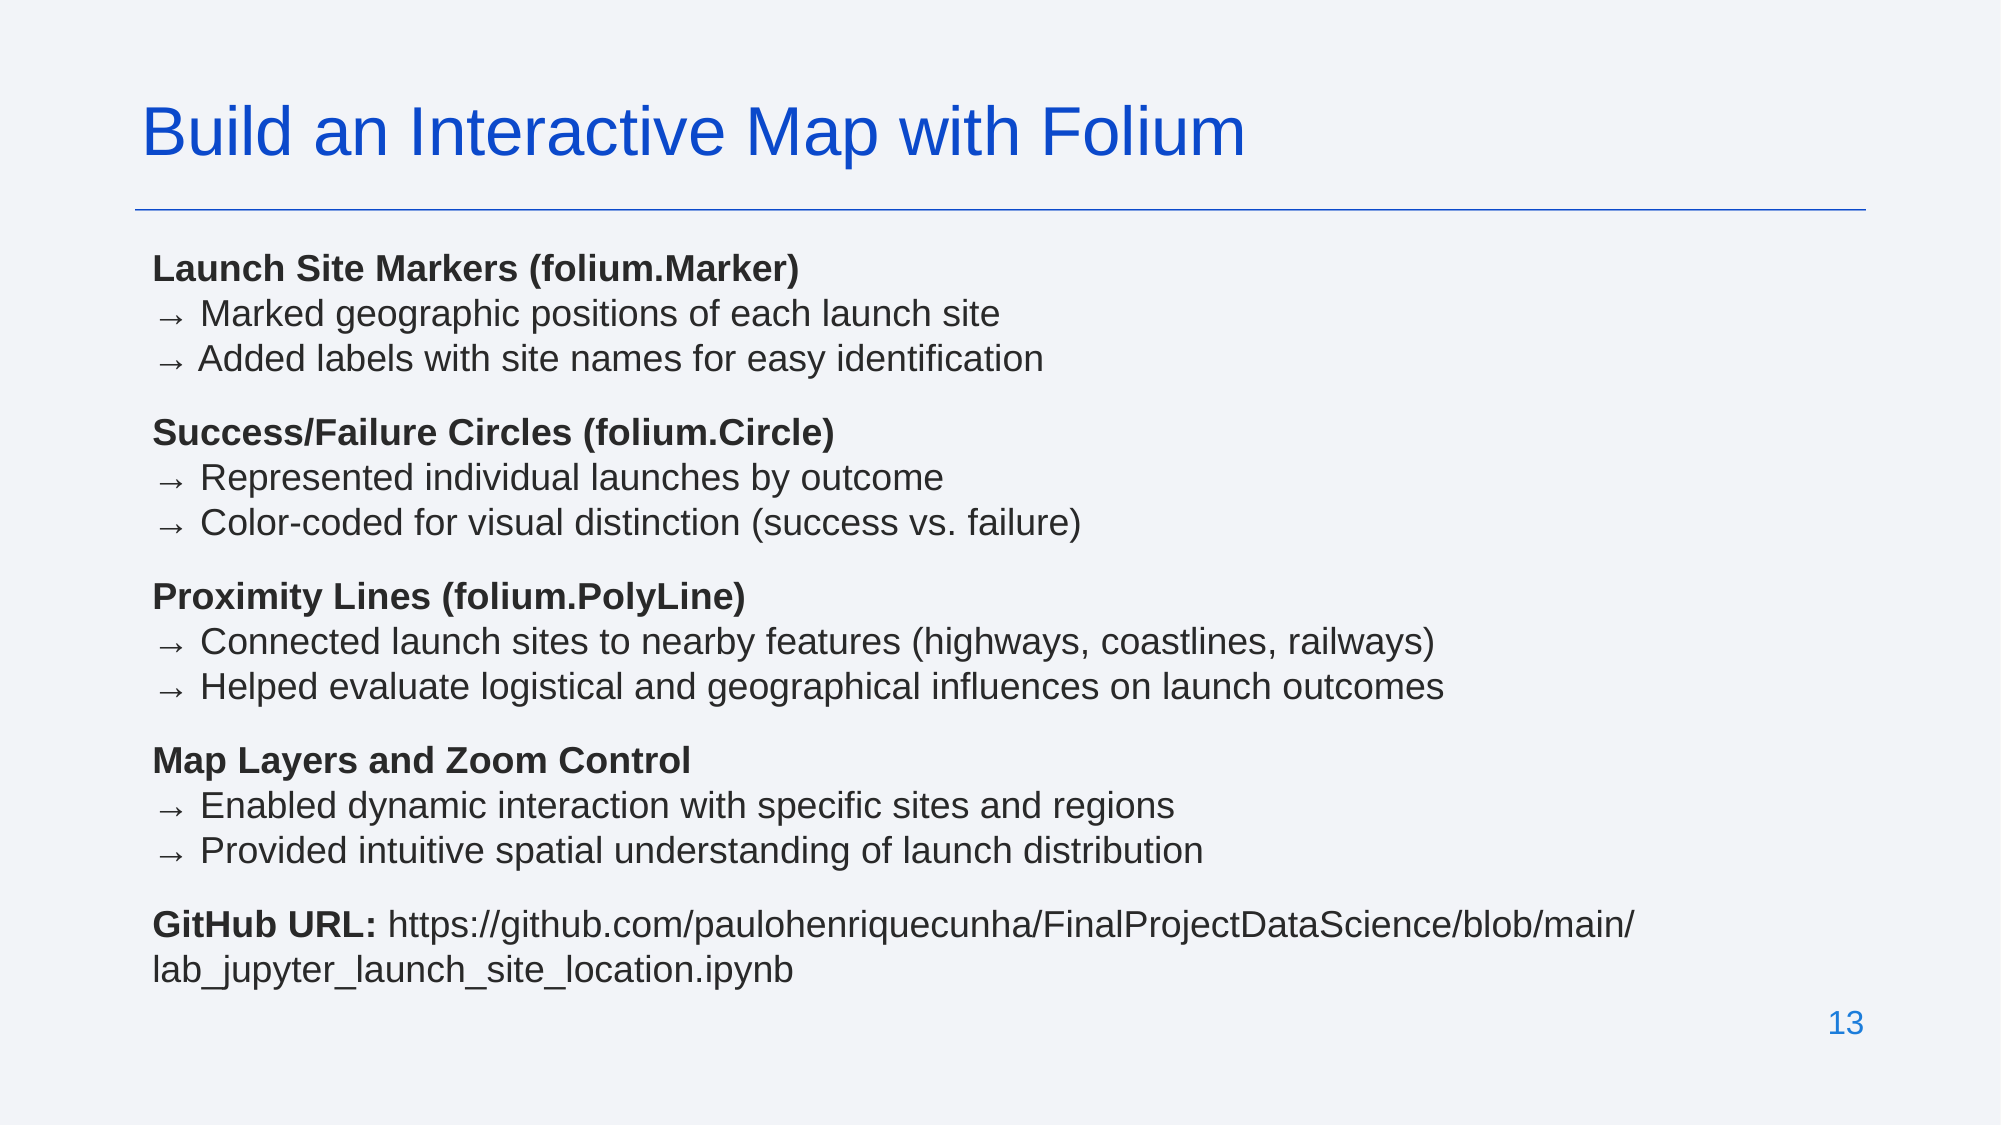

Build an Interactive Map with Folium
Launch Site Markers (folium.Marker)
→ Marked geographic positions of each launch site
→ Added labels with site names for easy identification
Success/Failure Circles (folium.Circle)
→ Represented individual launches by outcome
→ Color-coded for visual distinction (success vs. failure)
Proximity Lines (folium.PolyLine)
→ Connected launch sites to nearby features (highways, coastlines, railways)
→ Helped evaluate logistical and geographical influences on launch outcomes
Map Layers and Zoom Control
→ Enabled dynamic interaction with specific sites and regions
→ Provided intuitive spatial understanding of launch distribution
GitHub URL: https://github.com/paulohenriquecunha/FinalProjectDataScience/blob/main/lab_jupyter_launch_site_location.ipynb

13